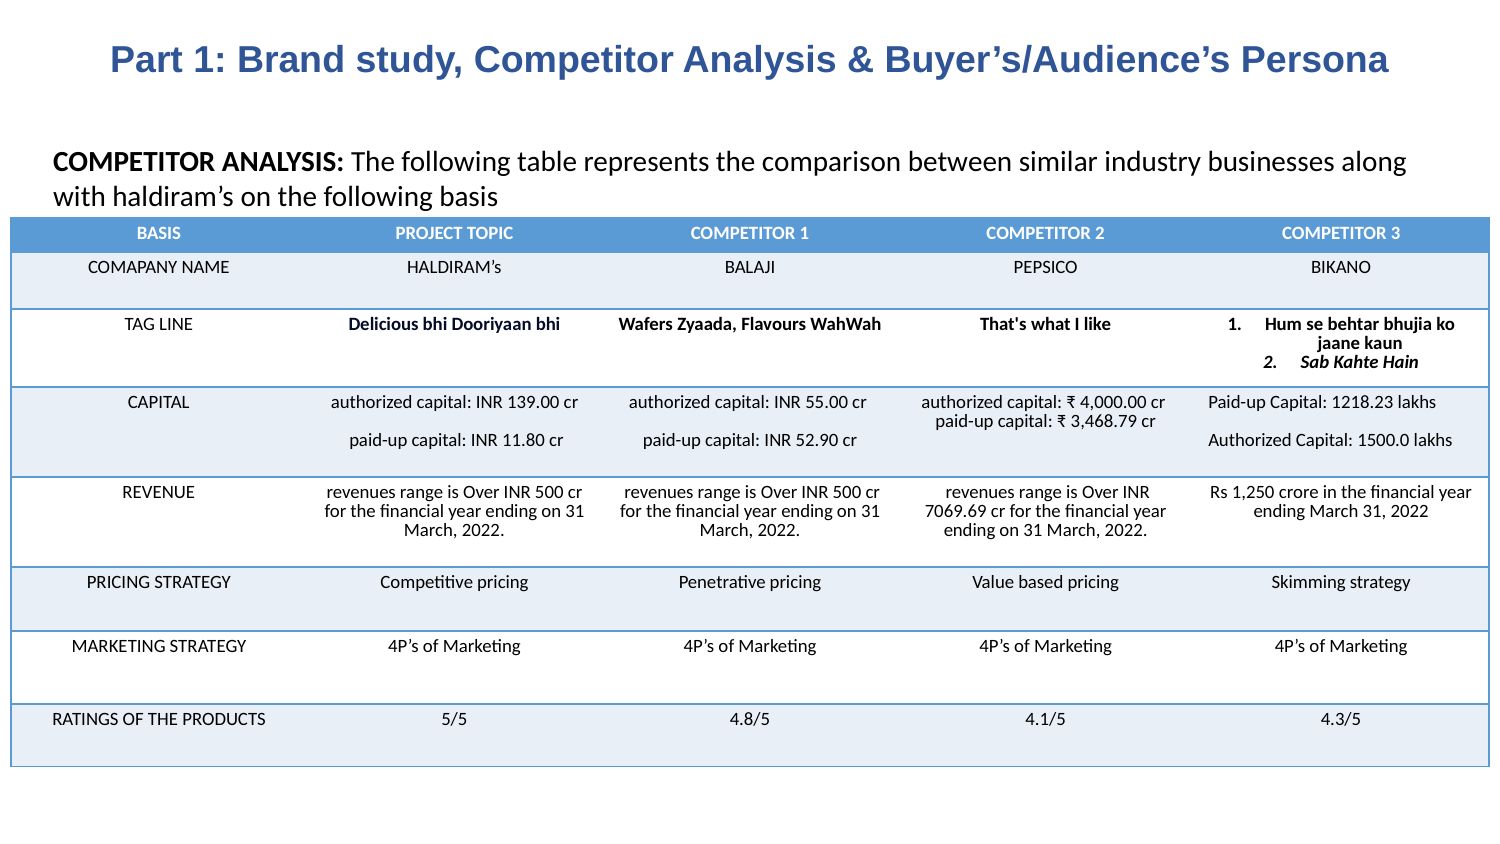

# Part 1: Brand study, Competitor Analysis & Buyer’s/Audience’s Persona
COMPETITOR ANALYSIS: The following table represents the comparison between similar industry businesses along with haldiram’s on the following basis
| BASIS | PROJECT TOPIC | COMPETITOR 1 | COMPETITOR 2 | COMPETITOR 3 |
| --- | --- | --- | --- | --- |
| COMAPANY NAME | HALDIRAM’s | BALAJI | PEPSICO | BIKANO |
| TAG LINE | Delicious bhi Dooriyaan bhi | Wafers Zyaada, Flavours WahWah | That's what I like | Hum se behtar bhujia ko jaane kaun Sab Kahte Hain |
| CAPITAL | authorized capital: INR 139.00 cr   paid-up capital: INR 11.80 cr | authorized capital: INR 55.00 cr paid-up capital: INR 52.90 cr | authorized capital: ₹ 4,000.00 cr paid-up capital: ₹ 3,468.79 cr | Paid-up Capital: 1218.23 lakhs Authorized Capital: 1500.0 lakhs |
| REVENUE | revenues range is Over INR 500 cr for the financial year ending on 31 March, 2022. | revenues range is Over INR 500 cr for the financial year ending on 31 March, 2022. | revenues range is Over INR 7069.69 cr for the financial year ending on 31 March, 2022. | Rs 1,250 crore in the financial year ending March 31, 2022 |
| PRICING STRATEGY | Competitive pricing | Penetrative pricing | Value based pricing | Skimming strategy |
| MARKETING STRATEGY | 4P’s of Marketing | 4P’s of Marketing | 4P’s of Marketing | 4P’s of Marketing |
| RATINGS OF THE PRODUCTS | 5/5 | 4.8/5 | 4.1/5 | 4.3/5 |